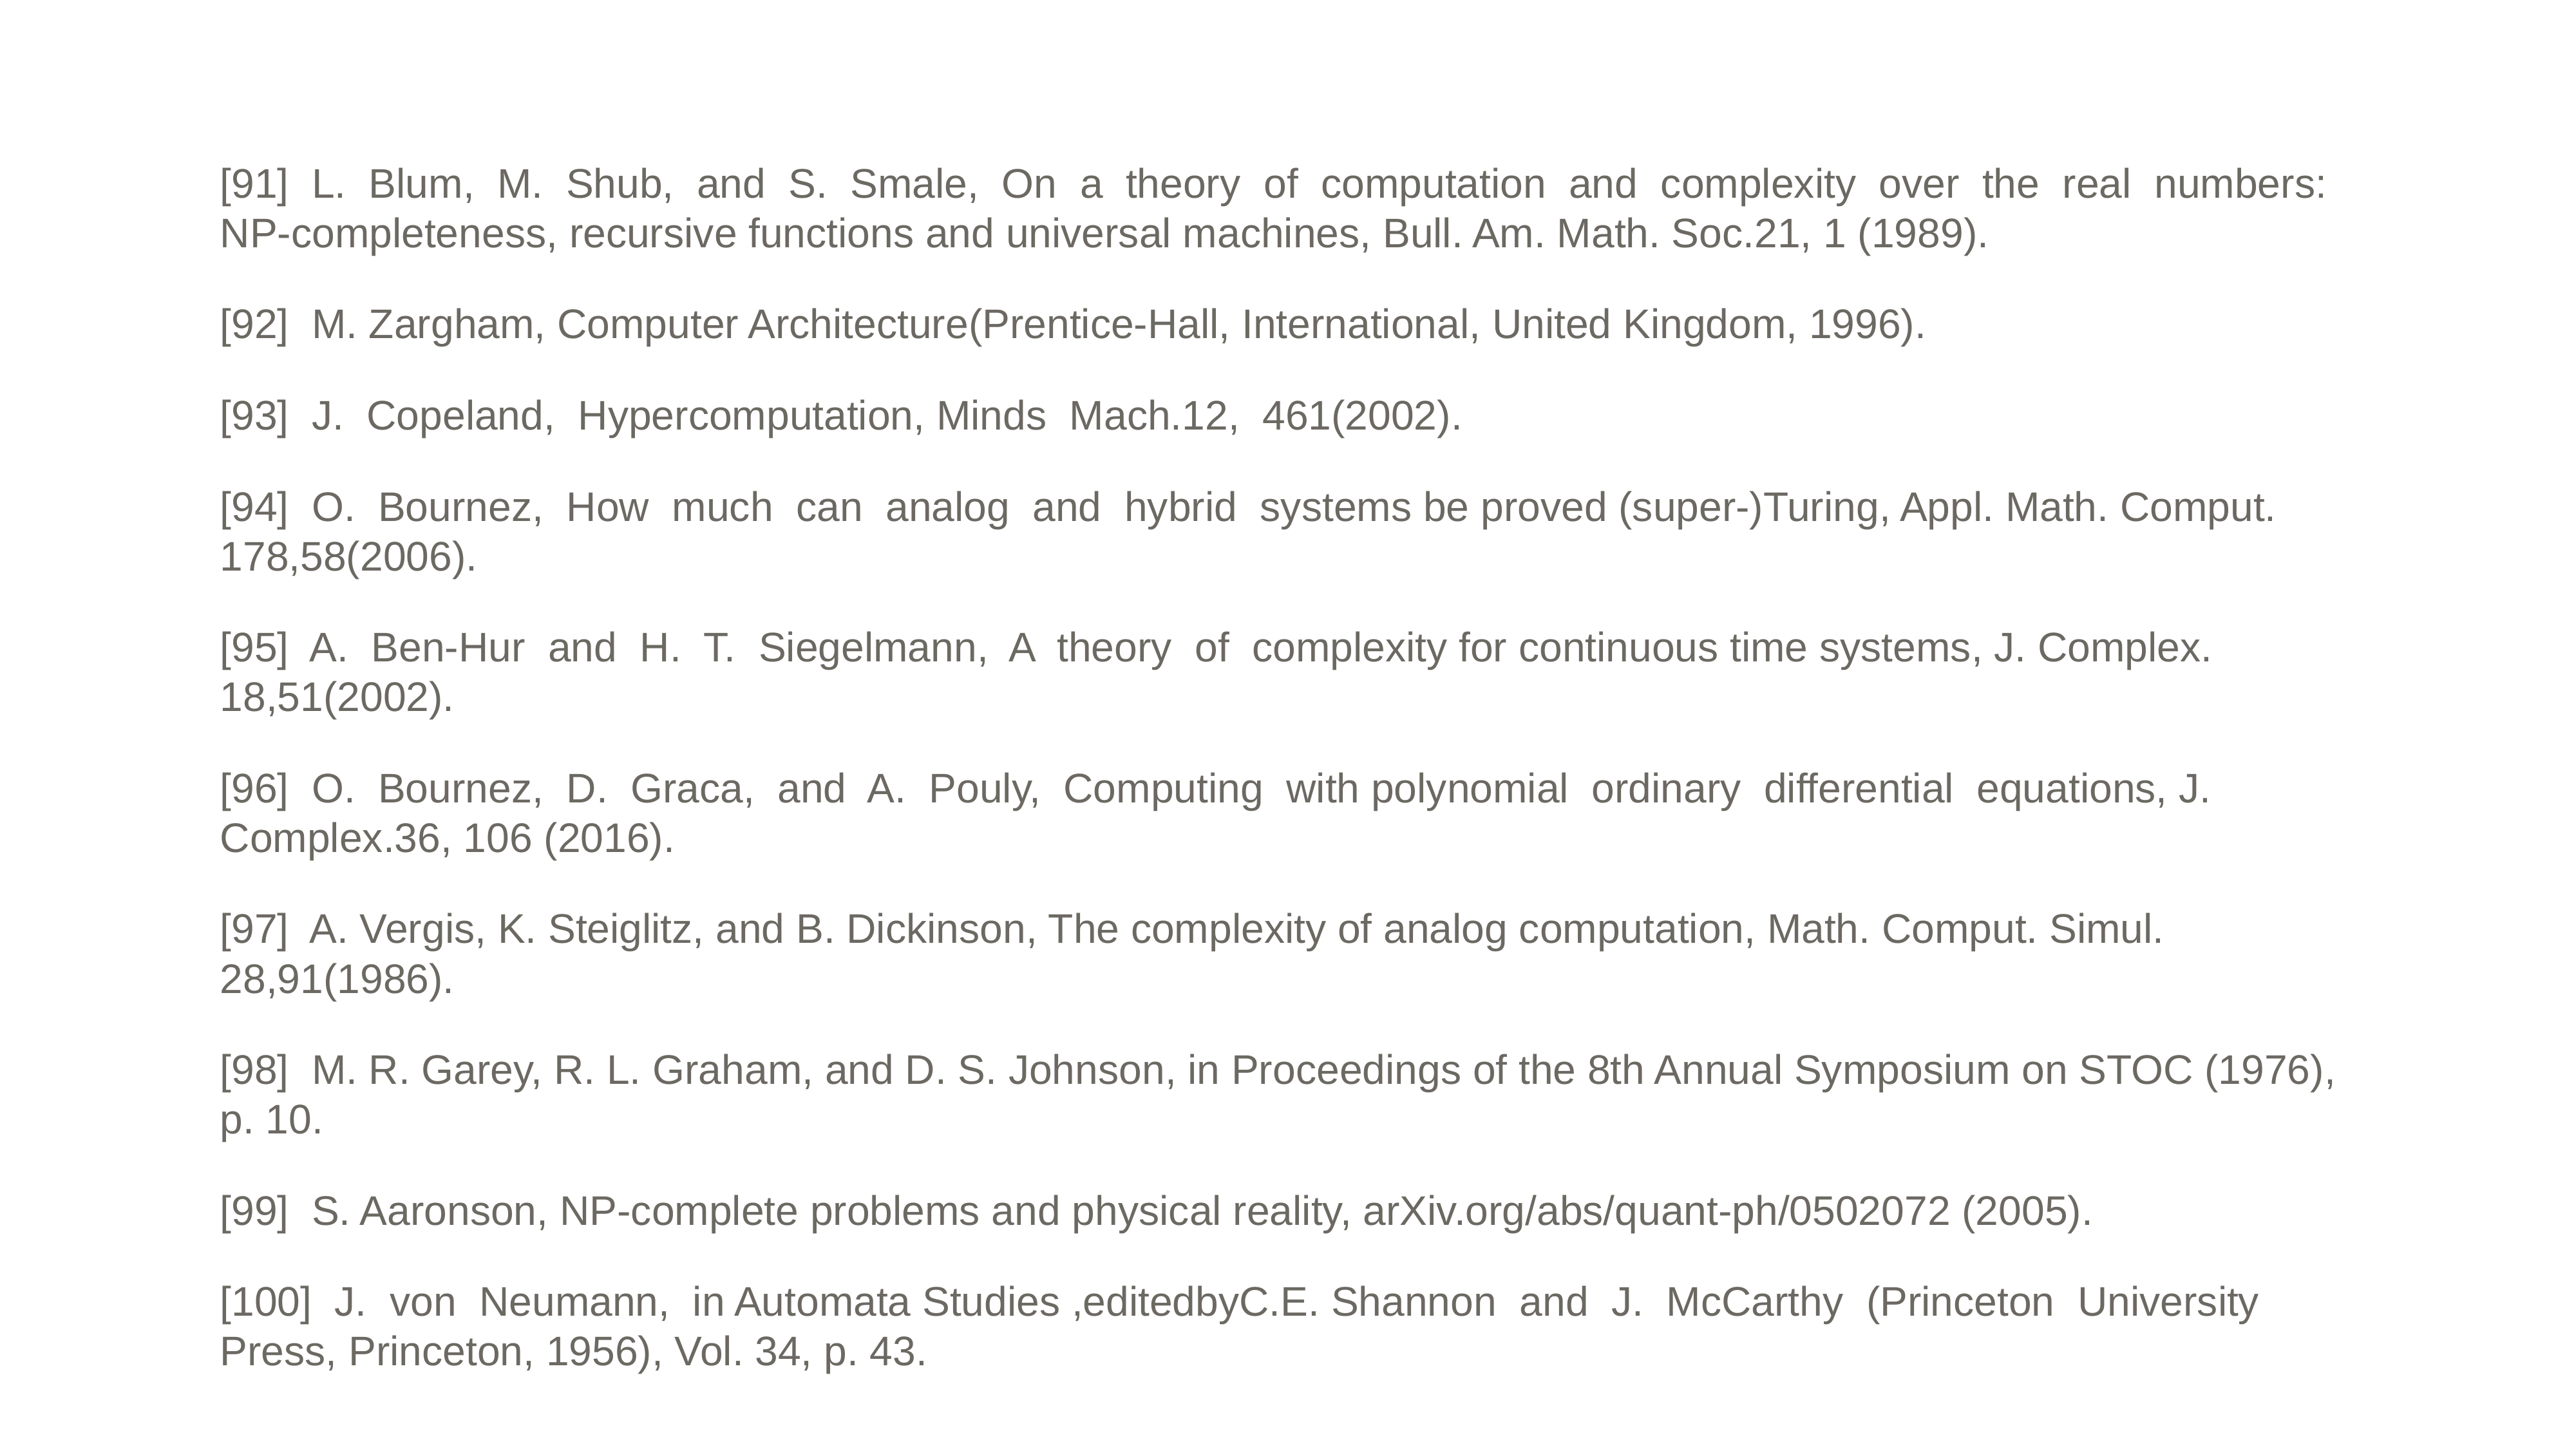

[91]  L.  Blum,  M.  Shub,  and  S.  Smale,  On  a  theory  of  computation  and  complexity  over  the  real  numbers:  NP-completeness, recursive functions and universal machines, Bull. Am. Math. Soc.21, 1 (1989).
[92]  M. Zargham, Computer Architecture(Prentice-Hall, International, United Kingdom, 1996).
[93]  J.  Copeland,  Hypercomputation, Minds  Mach.12,  461(2002).
[94]  O.  Bournez,  How  much  can  analog  and  hybrid  systems be proved (super-)Turing, Appl. Math. Comput. 178,58(2006).
[95]  A.  Ben-Hur  and  H.  T.  Siegelmann,  A  theory  of  complexity for continuous time systems, J. Complex. 18,51(2002).
[96]  O.  Bournez,  D.  Graca,  and  A.  Pouly,  Computing  with polynomial  ordinary  differential  equations, J.  Complex.36, 106 (2016).
[97]  A. Vergis, K. Steiglitz, and B. Dickinson, The complexity of analog computation, Math. Comput. Simul. 28,91(1986).
[98]  M. R. Garey, R. L. Graham, and D. S. Johnson, in Proceedings of the 8th Annual Symposium on STOC (1976), p. 10.
[99]  S. Aaronson, NP-complete problems and physical reality, arXiv.org/abs/quant-ph/0502072 (2005).
[100]  J.  von  Neumann,  in Automata Studies ,editedbyC.E. Shannon  and  J.  McCarthy  (Princeton  University  Press, Princeton, 1956), Vol. 34, p. 43.